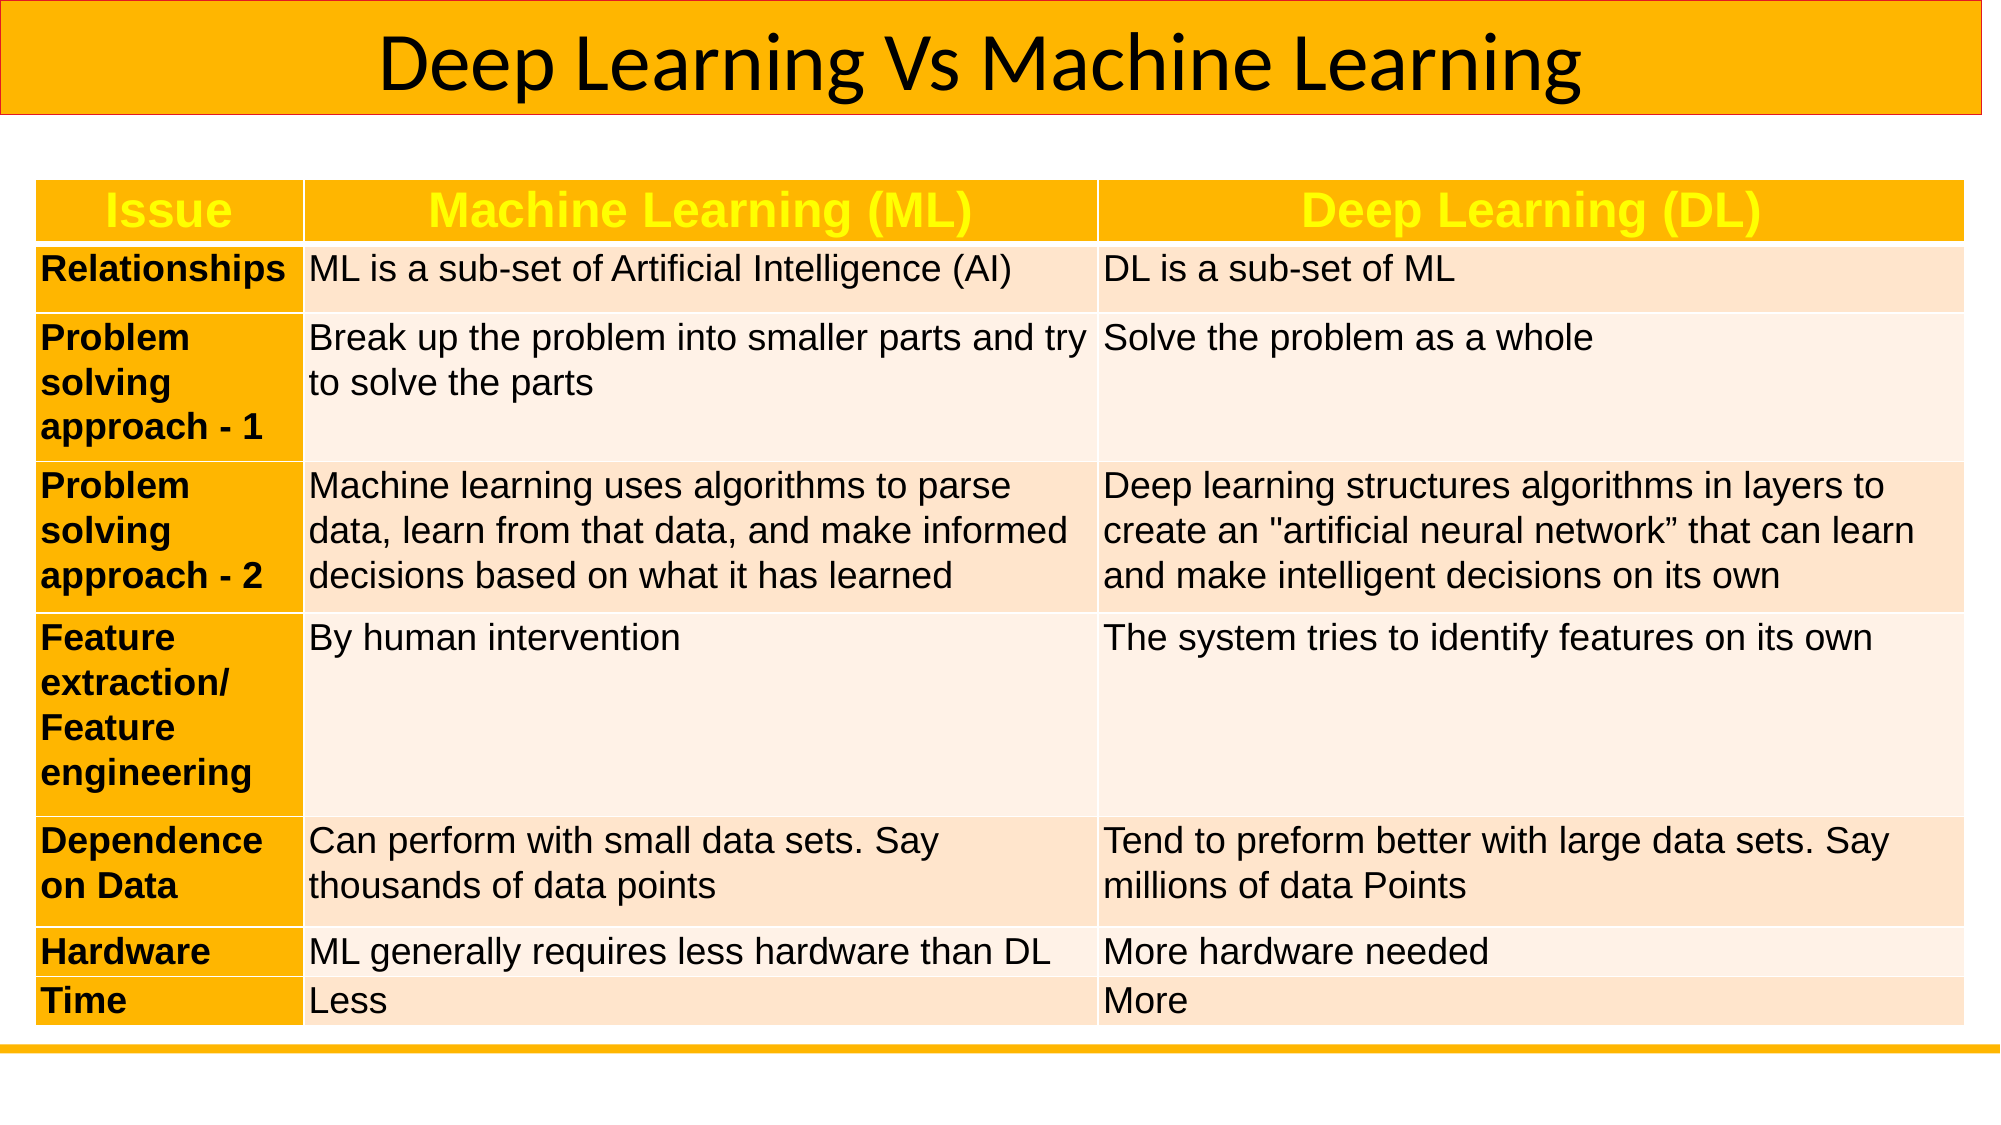

Deep Learning Vs Machine Learning
| Issue | Machine Learning (ML) | Deep Learning (DL) |
| --- | --- | --- |
| Relationships | ML is a sub-set of Artificial Intelligence (AI) | DL is a sub-set of ML |
| Problem solving approach - 1 | Break up the problem into smaller parts and try to solve the parts | Solve the problem as a whole |
| Problem solving approach - 2 | Machine learning uses algorithms to parse data, learn from that data, and make informed decisions based on what it has learned | Deep learning structures algorithms in layers to create an "artificial neural network” that can learn and make intelligent decisions on its own |
| Feature extraction/ Feature engineering | By human intervention | The system tries to identify features on its own |
| Dependence on Data | Can perform with small data sets. Say thousands of data points | Tend to preform better with large data sets. Say millions of data Points |
| Hardware | ML generally requires less hardware than DL | More hardware needed |
| Time | Less | More |